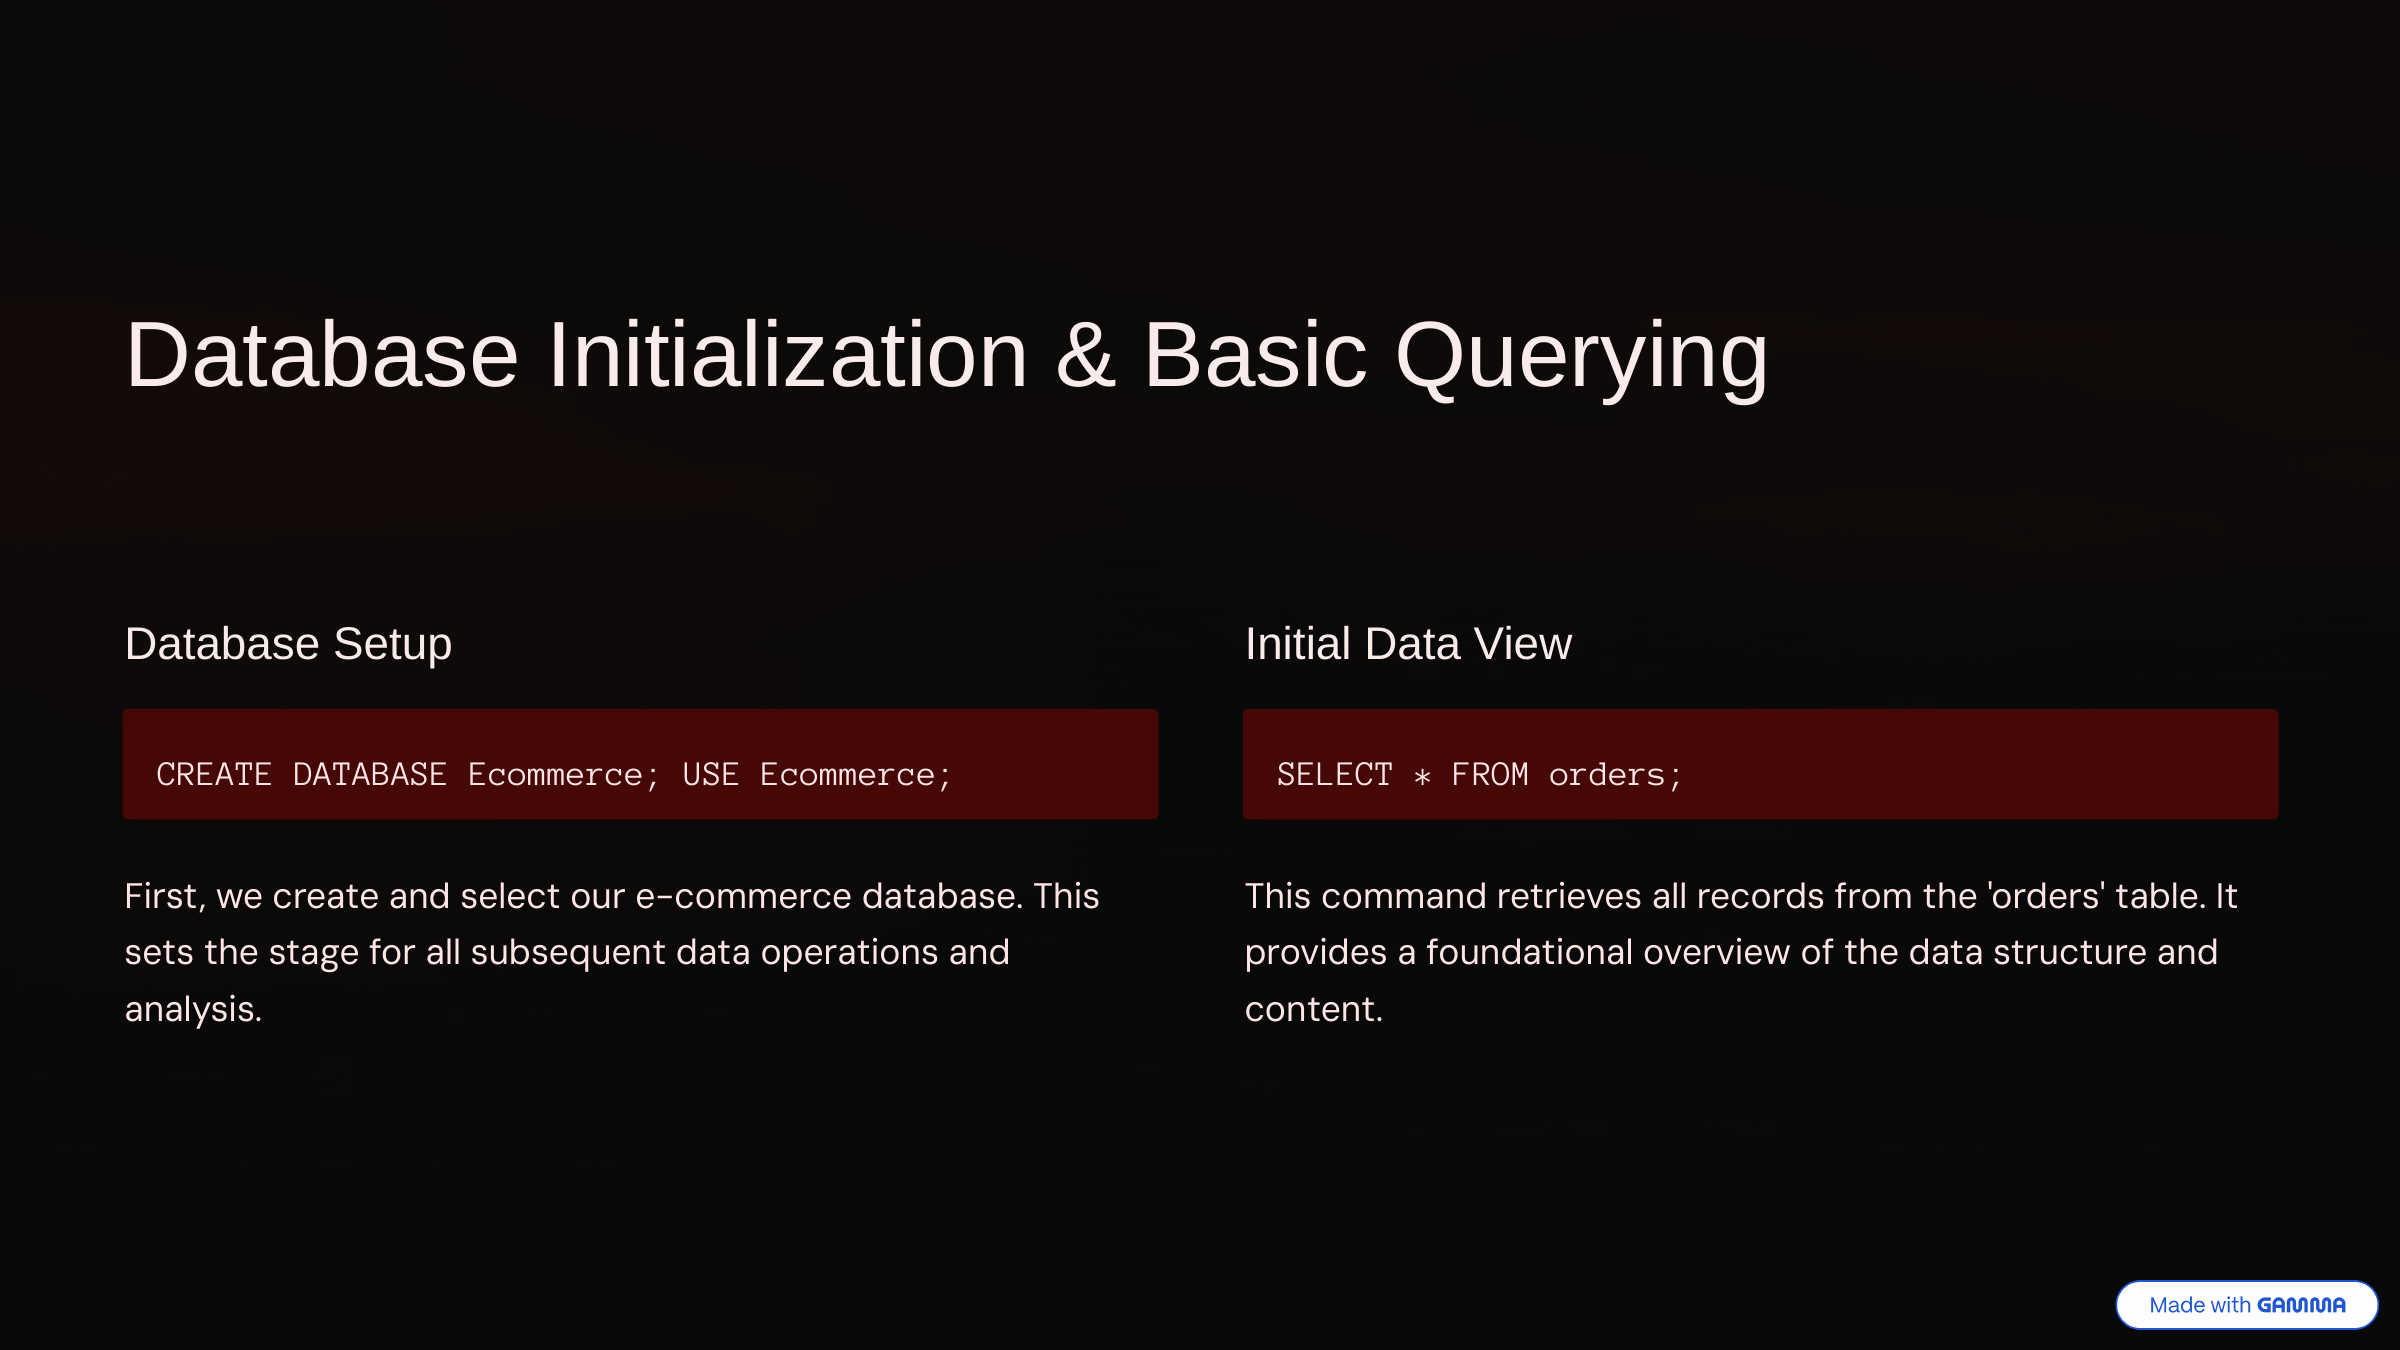

Database Initialization & Basic Querying
Database Setup
Initial Data View

CREATE DATABASE Ecommerce; USE Ecommerce;
SELECT * FROM orders;
First, we create and select our e-commerce database. This sets the stage for all subsequent data operations and analysis.
This command retrieves all records from the 'orders' table. It provides a foundational overview of the data structure and content.